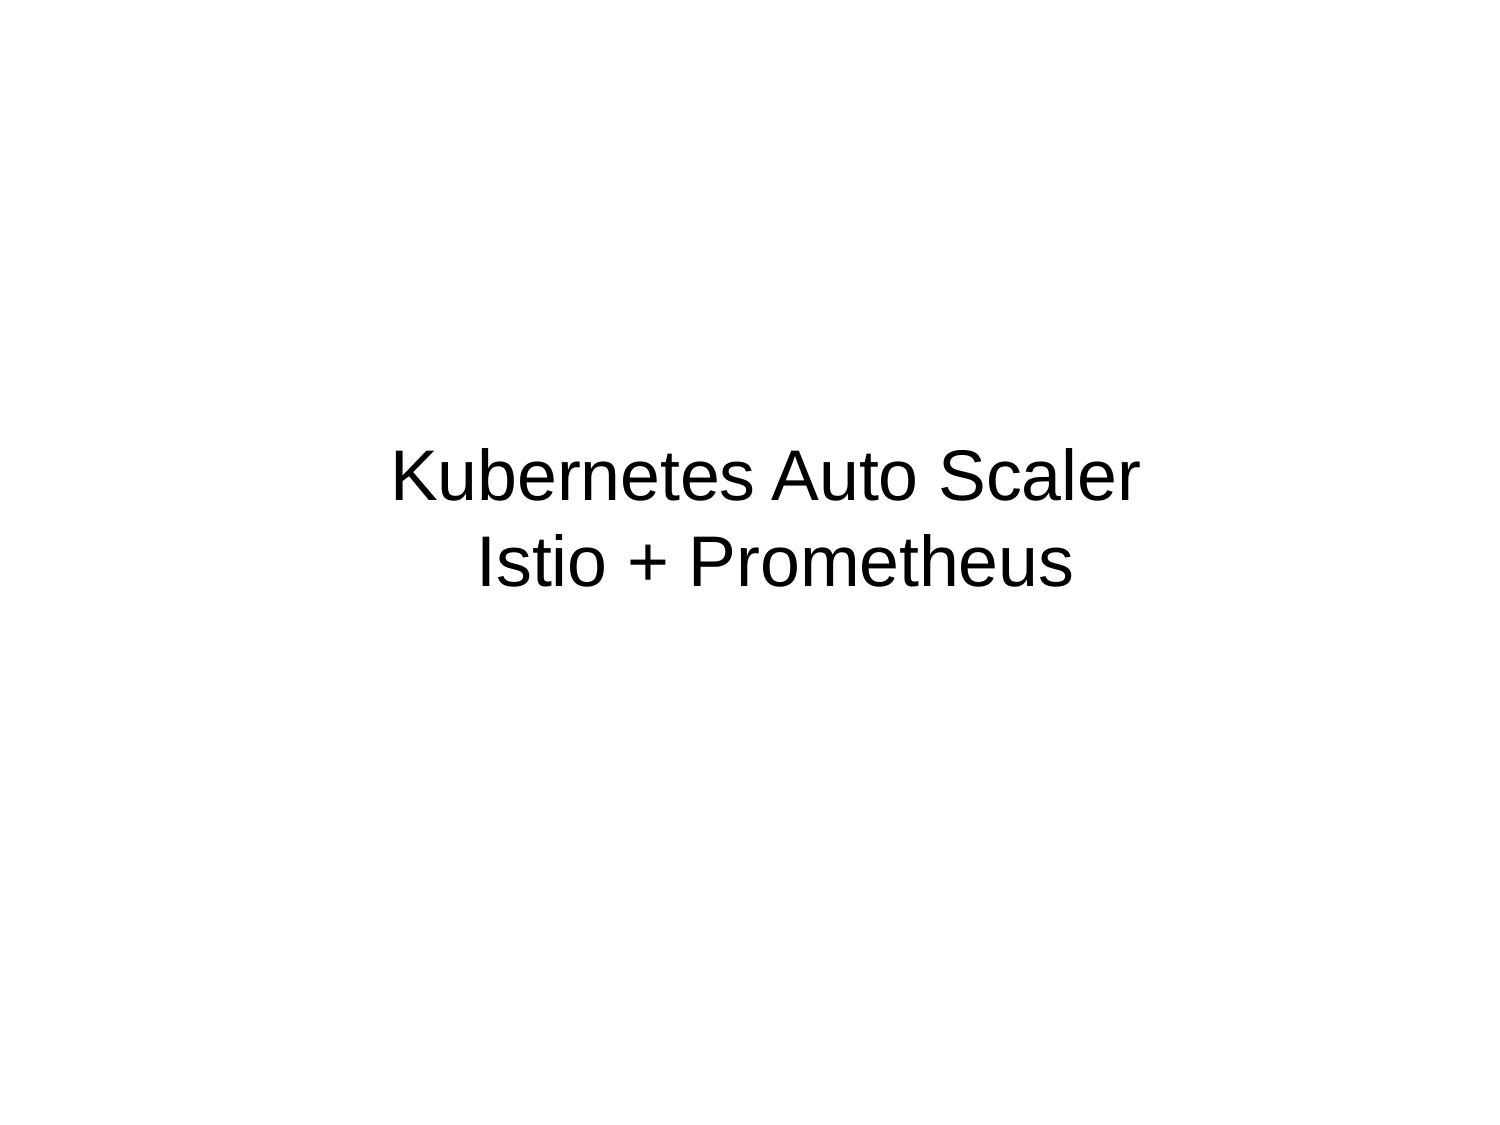

# Kubernetes Auto Scaler Istio + Prometheus